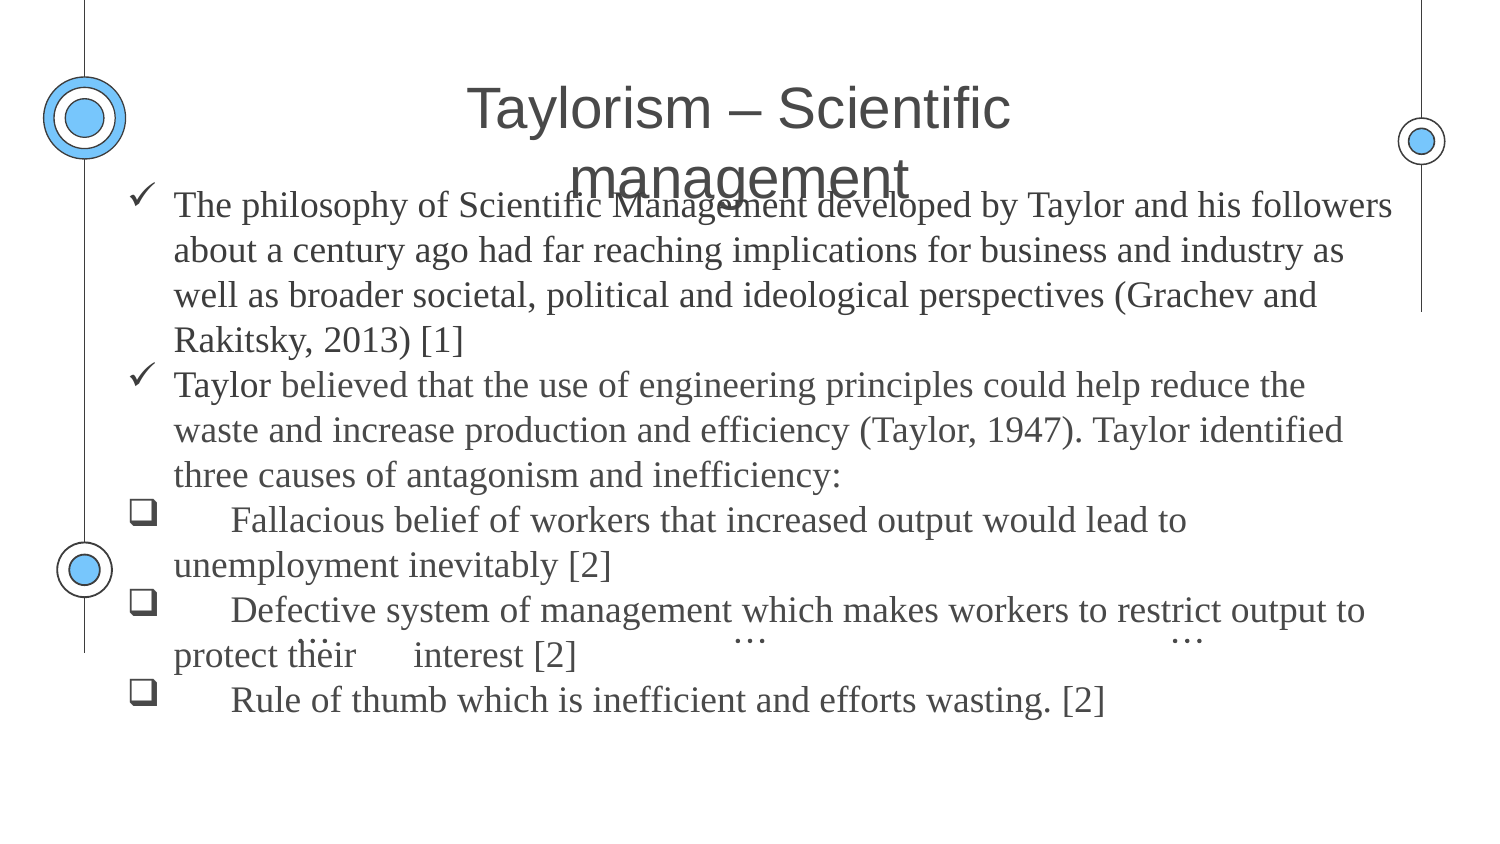

# Taylorism – Scientific management
The philosophy of Scientific Management developed by Taylor and his followers about a century ago had far reaching implications for business and industry as well as broader societal, political and ideological perspectives (Grachev and Rakitsky, 2013) [1]
Taylor believed that the use of engineering principles could help reduce the waste and increase production and efficiency (Taylor, 1947). Taylor identified  three causes of antagonism and inefficiency:
      Fallacious belief of workers that increased output would lead to unemployment inevitably [2]
      Defective system of management which makes workers to restrict output to protect their      interest [2]
      Rule of thumb which is inefficient and efforts wasting. [2]